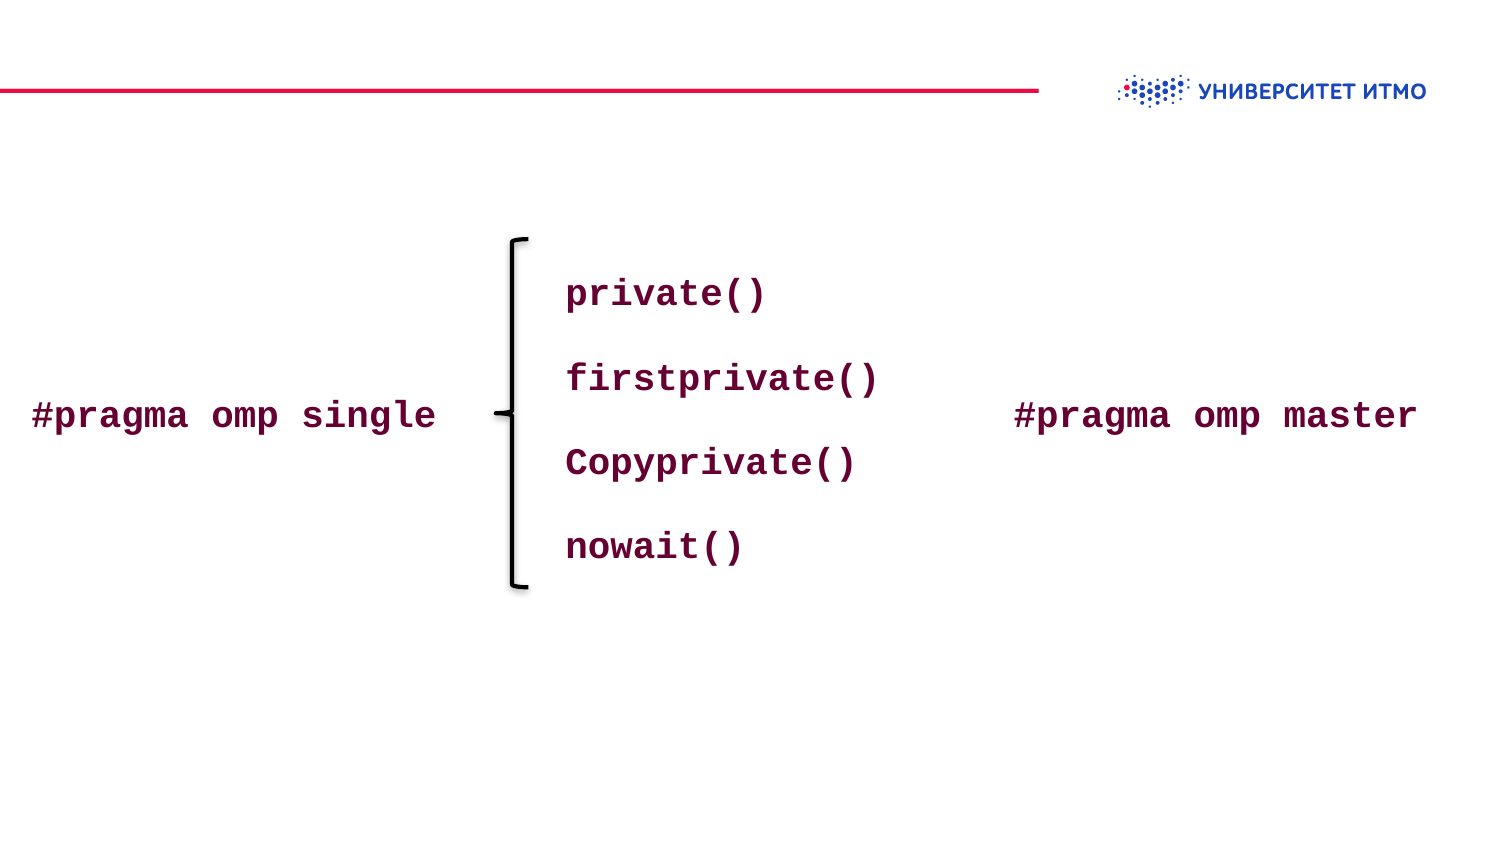

private()
firstprivate()
#pragma omp single
#pragma omp master
Copyprivate()
nowait()